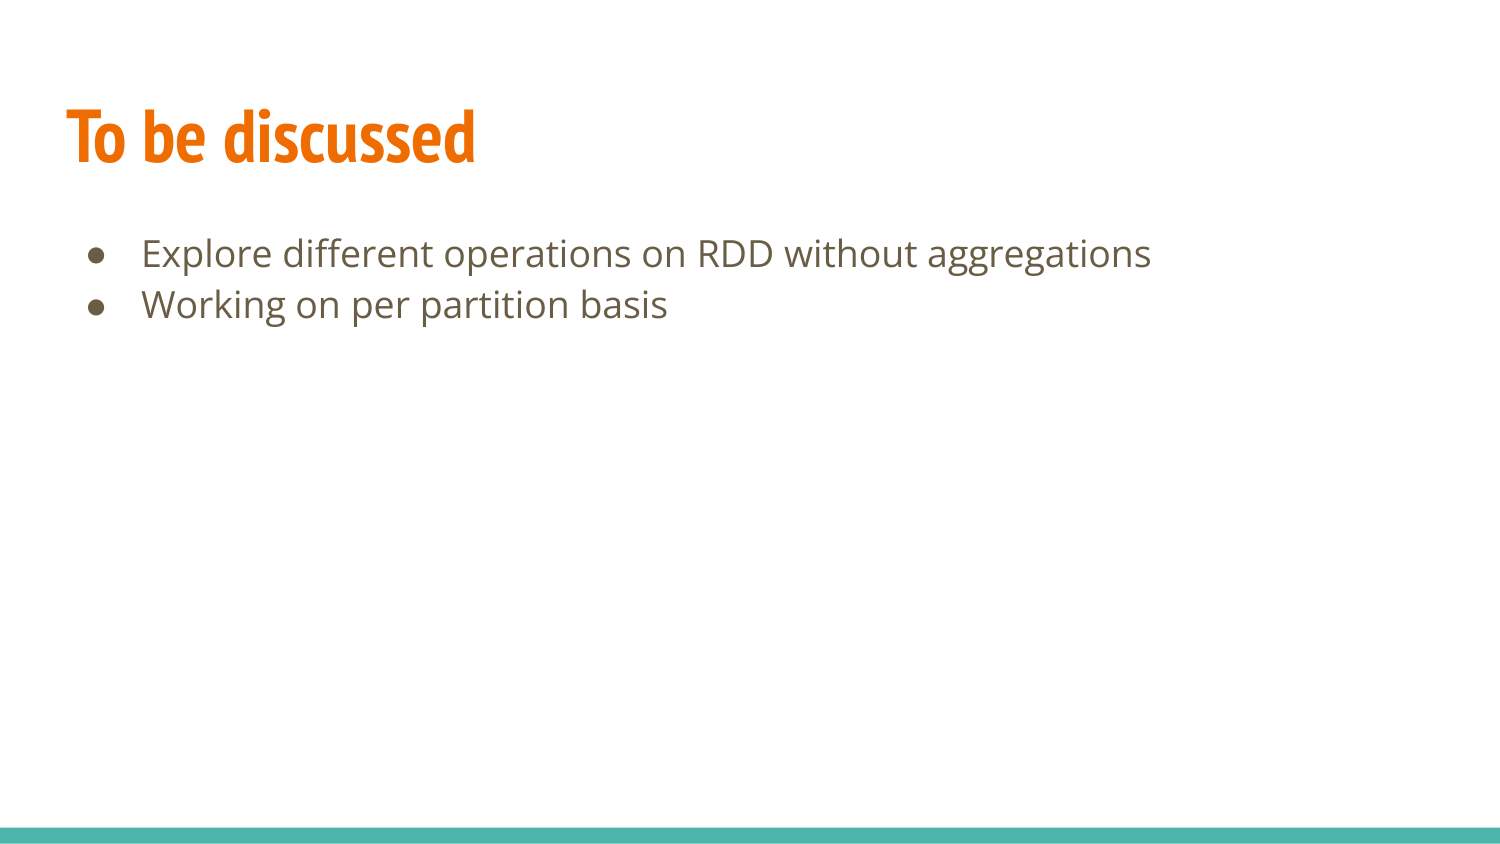

# To be discussed
Explore different operations on RDD without aggregations
Working on per partition basis